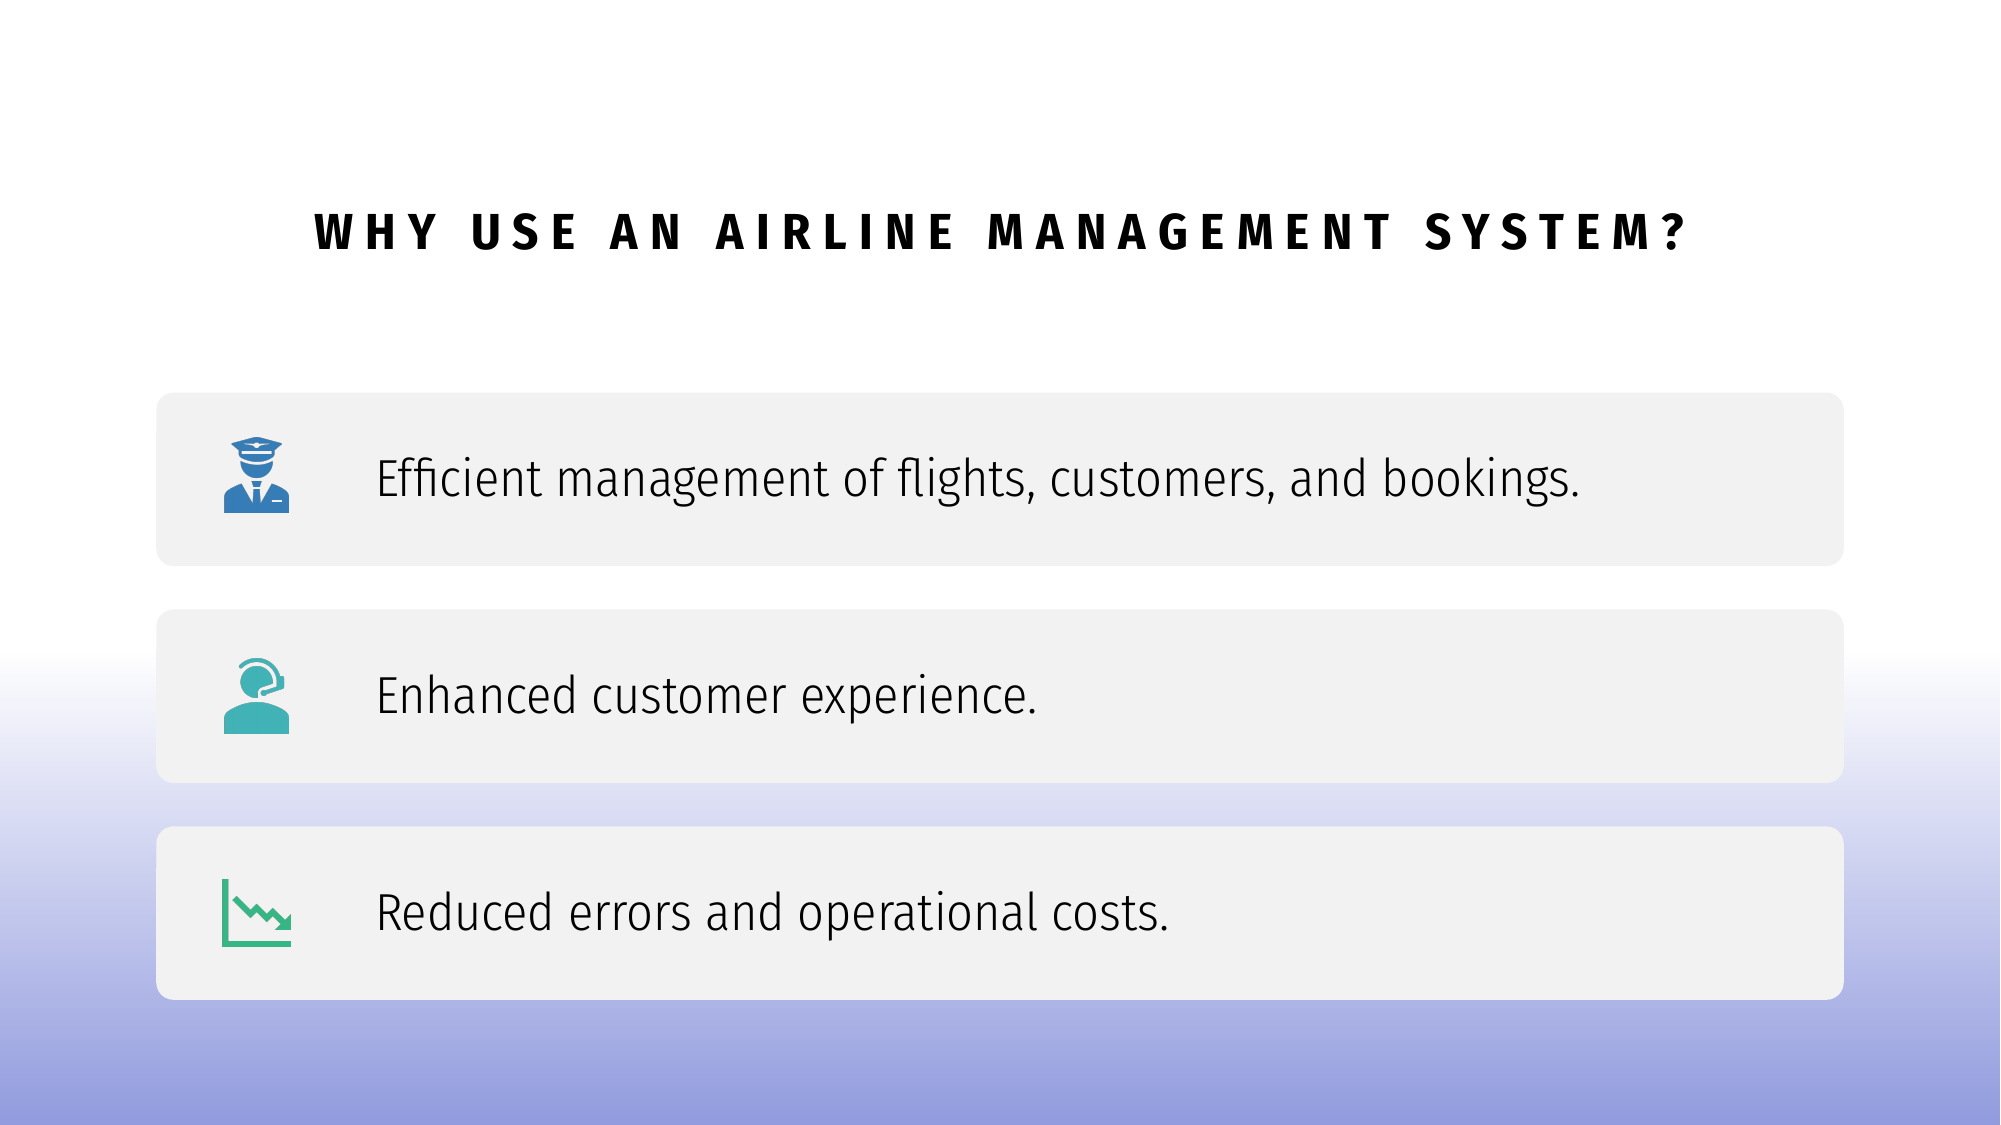

# Why Use an Airline Management System?
Efficient management of flights, customers, and bookings.
Enhanced customer experience.
Reduced errors and operational costs.